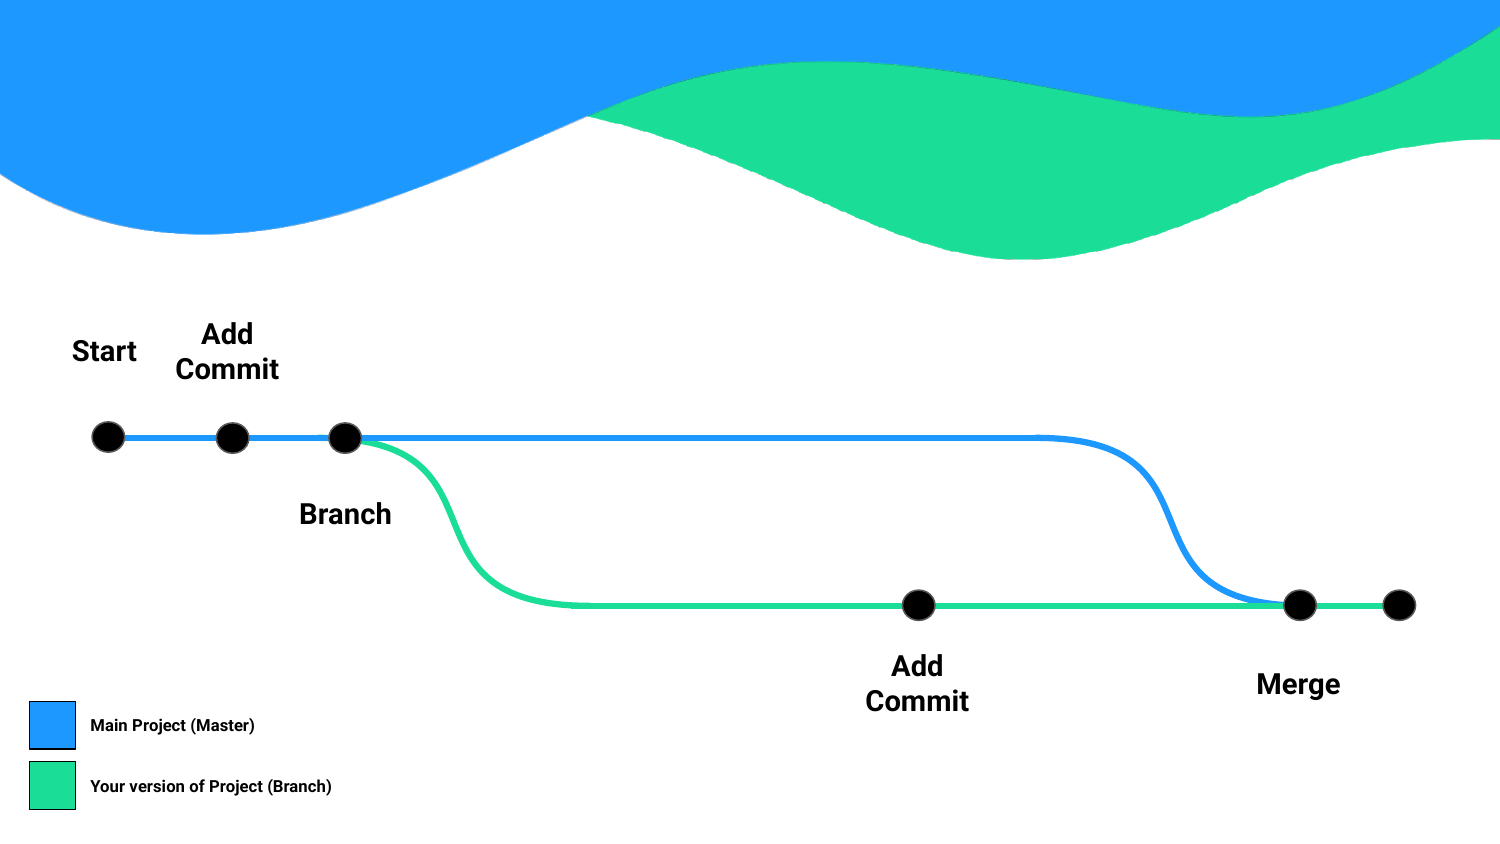

Start
Add
Commit

Branch
Add Commit
Merge

Main Project (Master)

Your version of Project (Branch)